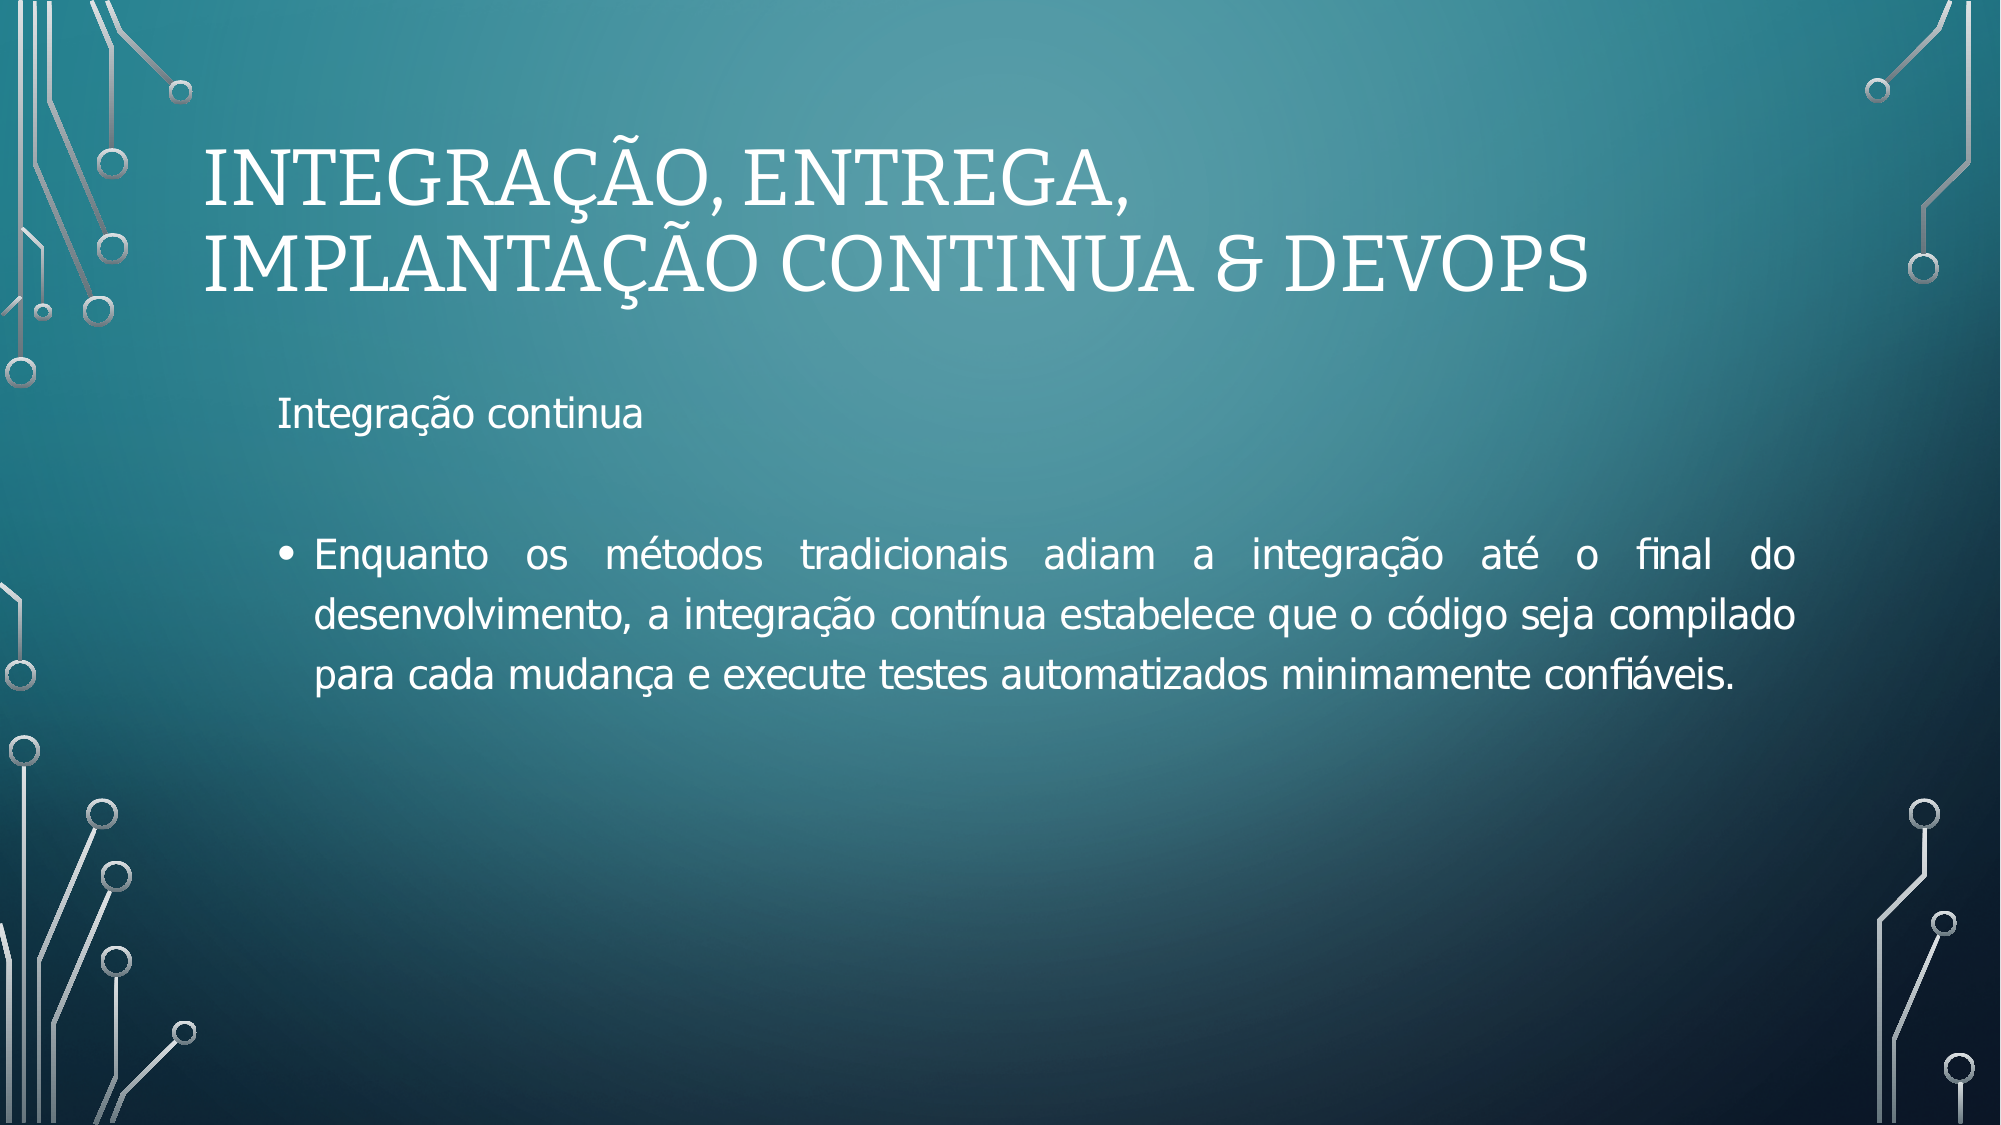

# Integração, entrega, implantação continua & DEVOPS
Integração continua

Enquanto os métodos tradicionais adiam a integração até o final do desenvolvimento, a integração contínua estabelece que o código seja compilado para cada mudança e execute testes automatizados minimamente confiáveis.